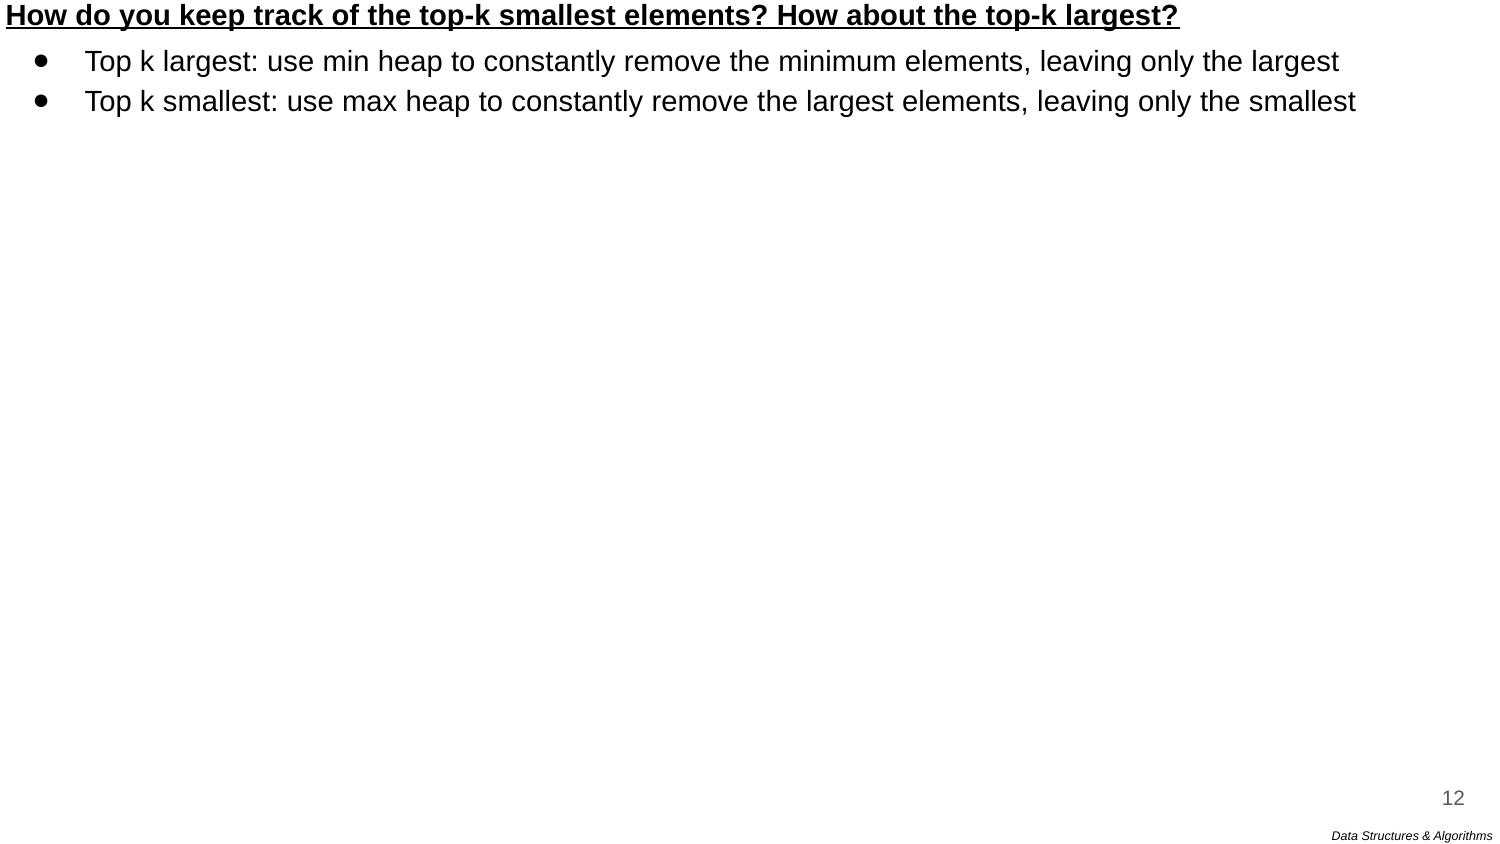

How do you keep track of the top-k smallest elements? How about the top-k largest?
Top k largest: use min heap to constantly remove the minimum elements, leaving only the largest
Top k smallest: use max heap to constantly remove the largest elements, leaving only the smallest
12
Data Structures & Algorithms